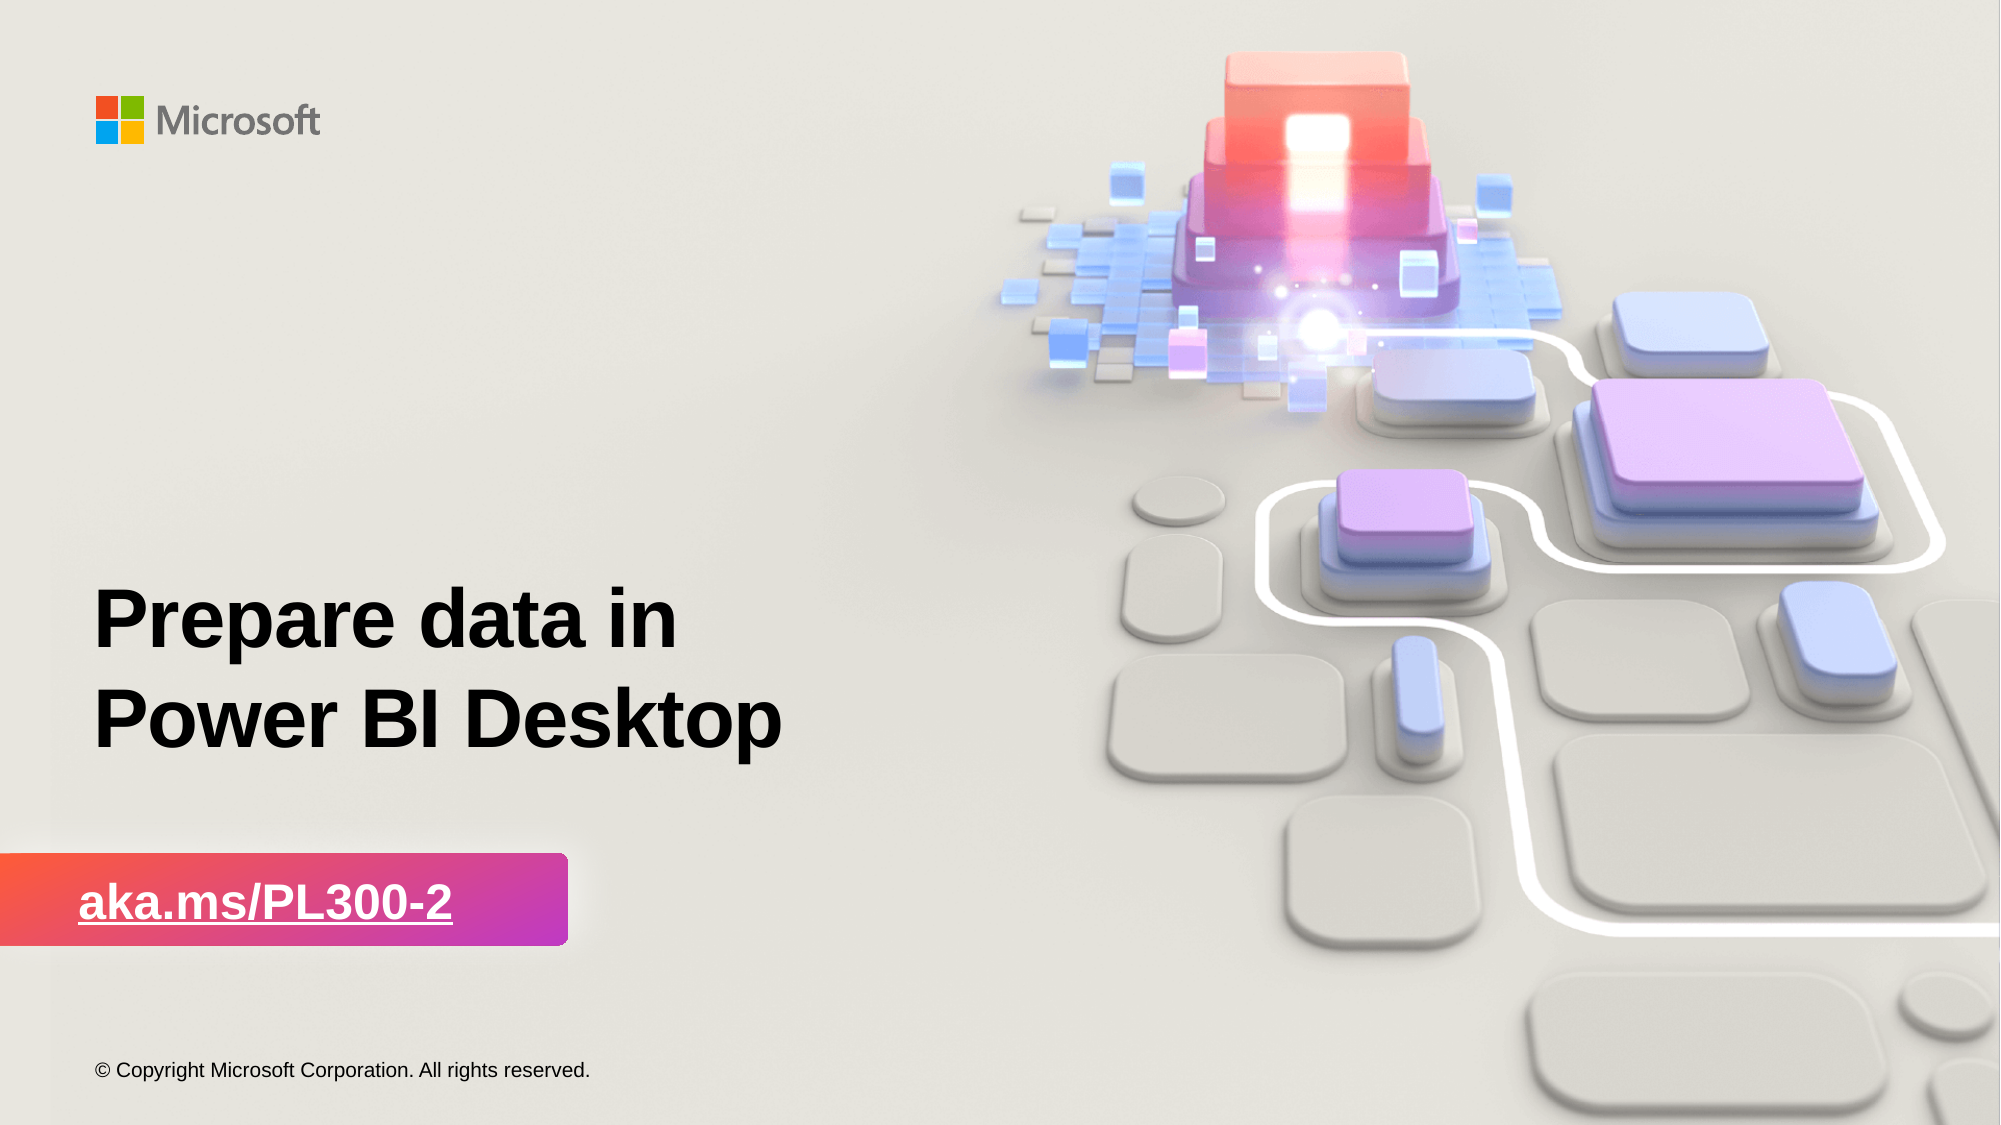

# Prepare data in Power BI Desktop

aka.ms/PL300-2